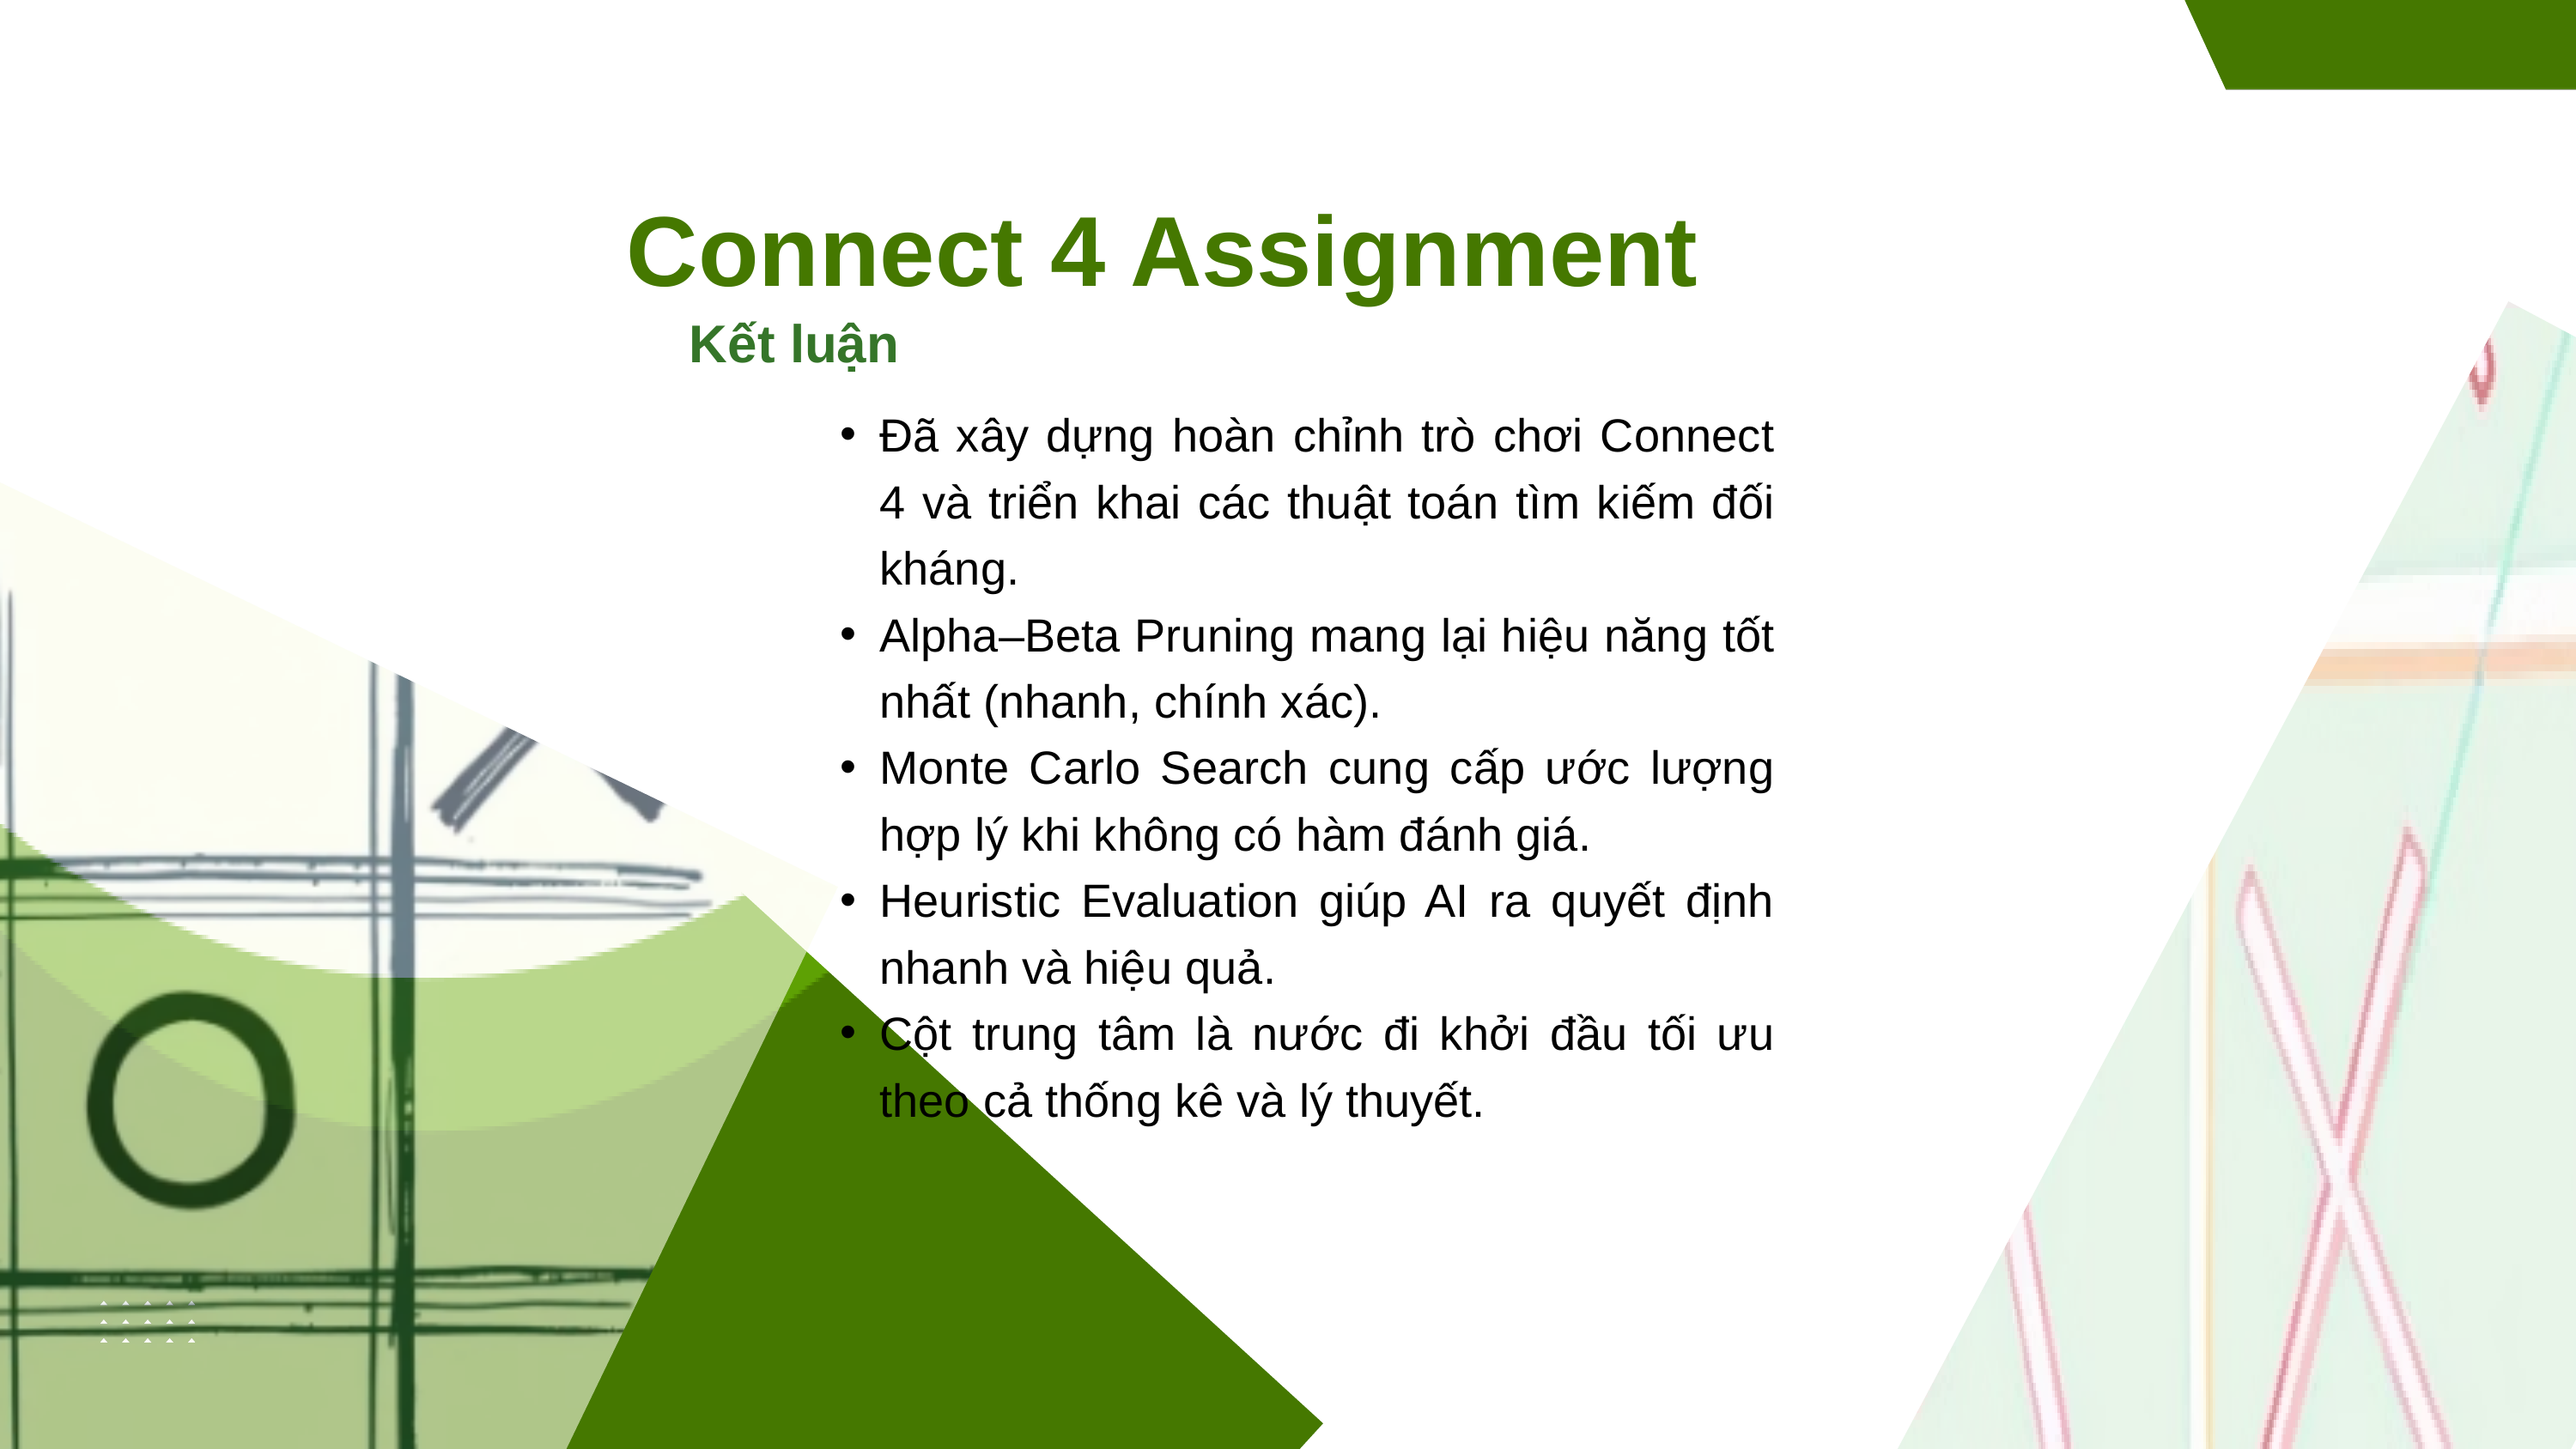

Connect 4 Assignment
Kết luận
Đã xây dựng hoàn chỉnh trò chơi Connect 4 và triển khai các thuật toán tìm kiếm đối kháng.
Alpha–Beta Pruning mang lại hiệu năng tốt nhất (nhanh, chính xác).
Monte Carlo Search cung cấp ước lượng hợp lý khi không có hàm đánh giá.
Heuristic Evaluation giúp AI ra quyết định nhanh và hiệu quả.
Cột trung tâm là nước đi khởi đầu tối ưu theo cả thống kê và lý thuyết.